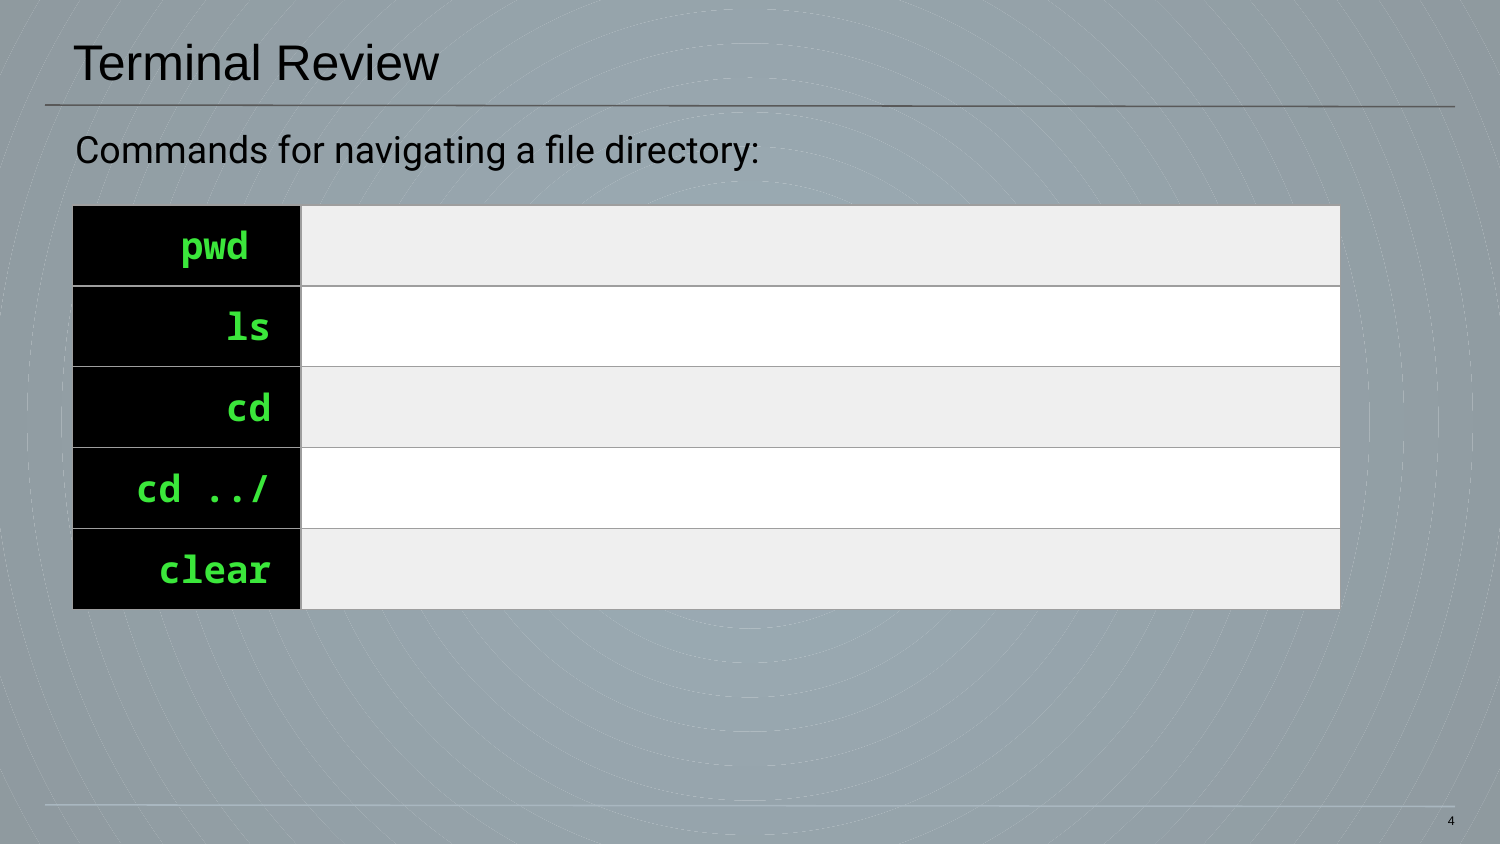

# Terminal Review
Commands for navigating a file directory:

| pwd |  |
| --- | --- |
| ls |  |
| cd |  |
| cd ../ |  |
| clear |  |
4